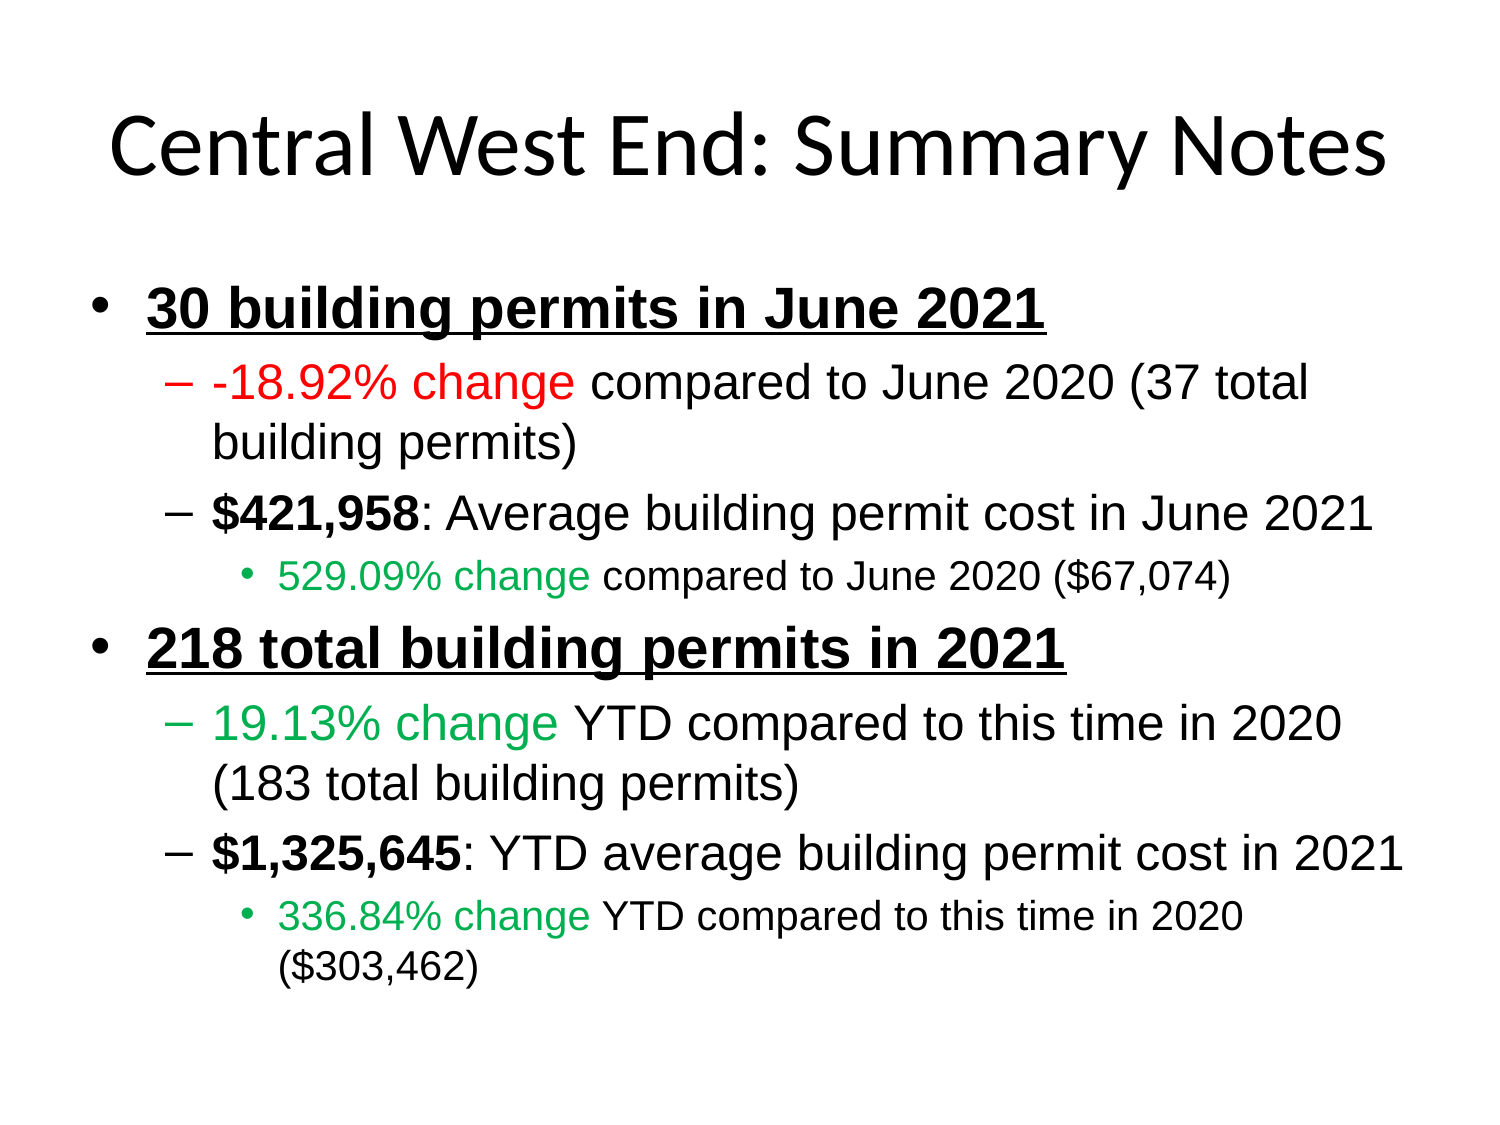

# Central West End: Summary Notes
30 building permits in June 2021
-18.92% change compared to June 2020 (37 total building permits)
$421,958: Average building permit cost in June 2021
529.09% change compared to June 2020 ($67,074)
218 total building permits in 2021
19.13% change YTD compared to this time in 2020 (183 total building permits)
$1,325,645: YTD average building permit cost in 2021
336.84% change YTD compared to this time in 2020 ($303,462)